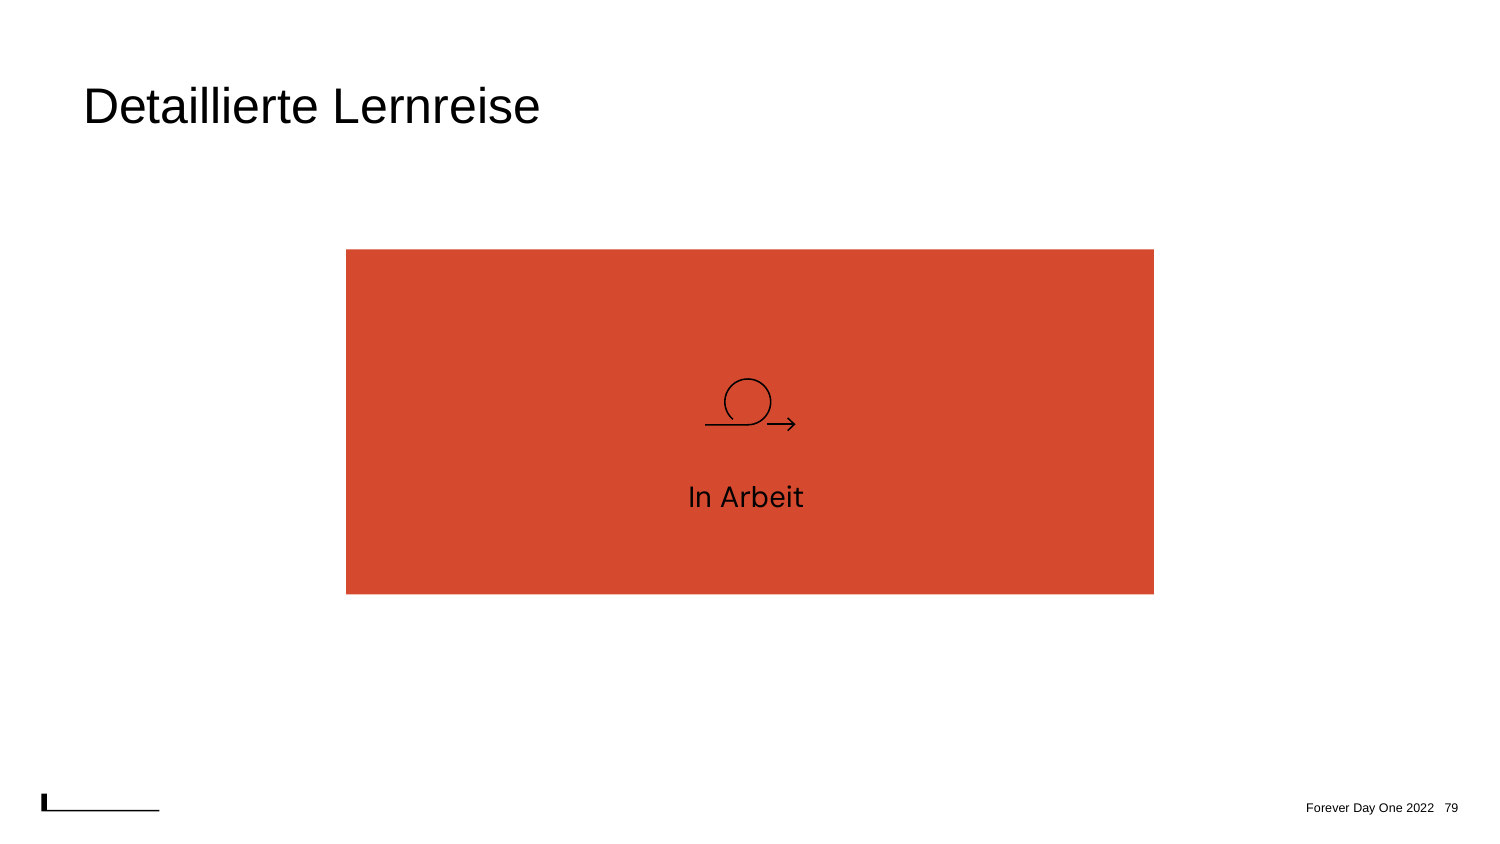

Detaillierte Lernreise

In Arbeit
Forever Day One 2022   79